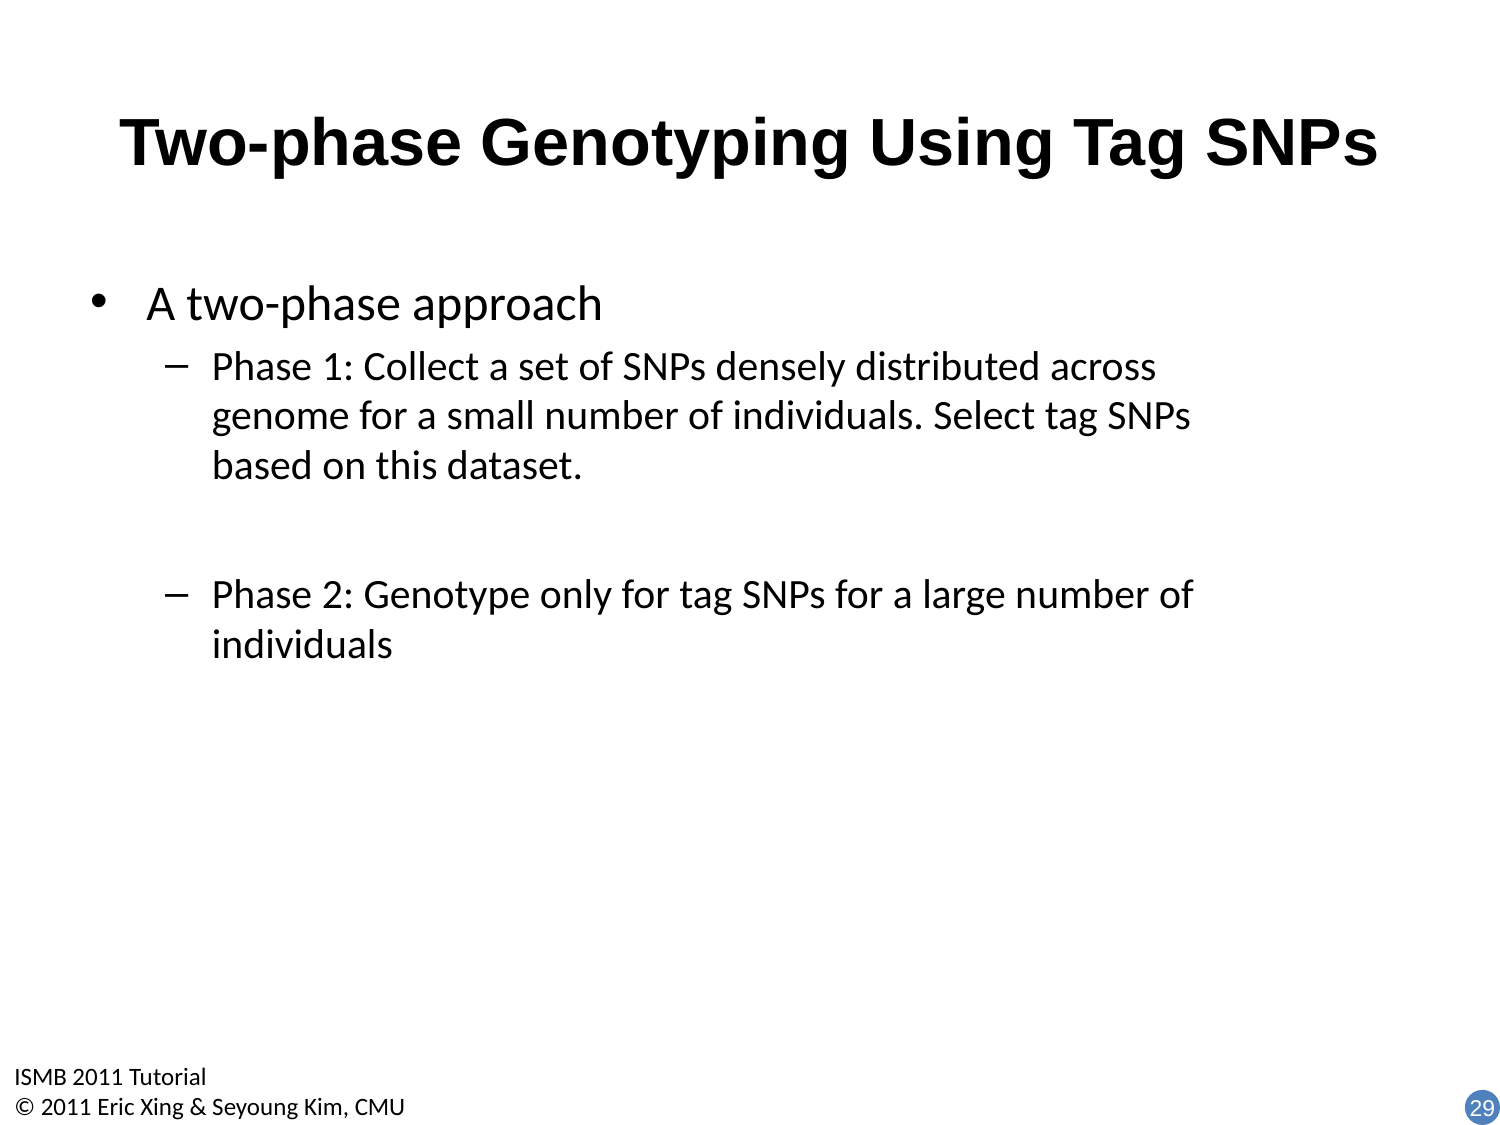

# Two-phase Genotyping Using Tag SNPs
A two-phase approach
Phase 1: Collect a set of SNPs densely distributed across genome for a small number of individuals. Select tag SNPs based on this dataset.

Phase 2: Genotype only for tag SNPs for a large number of individuals